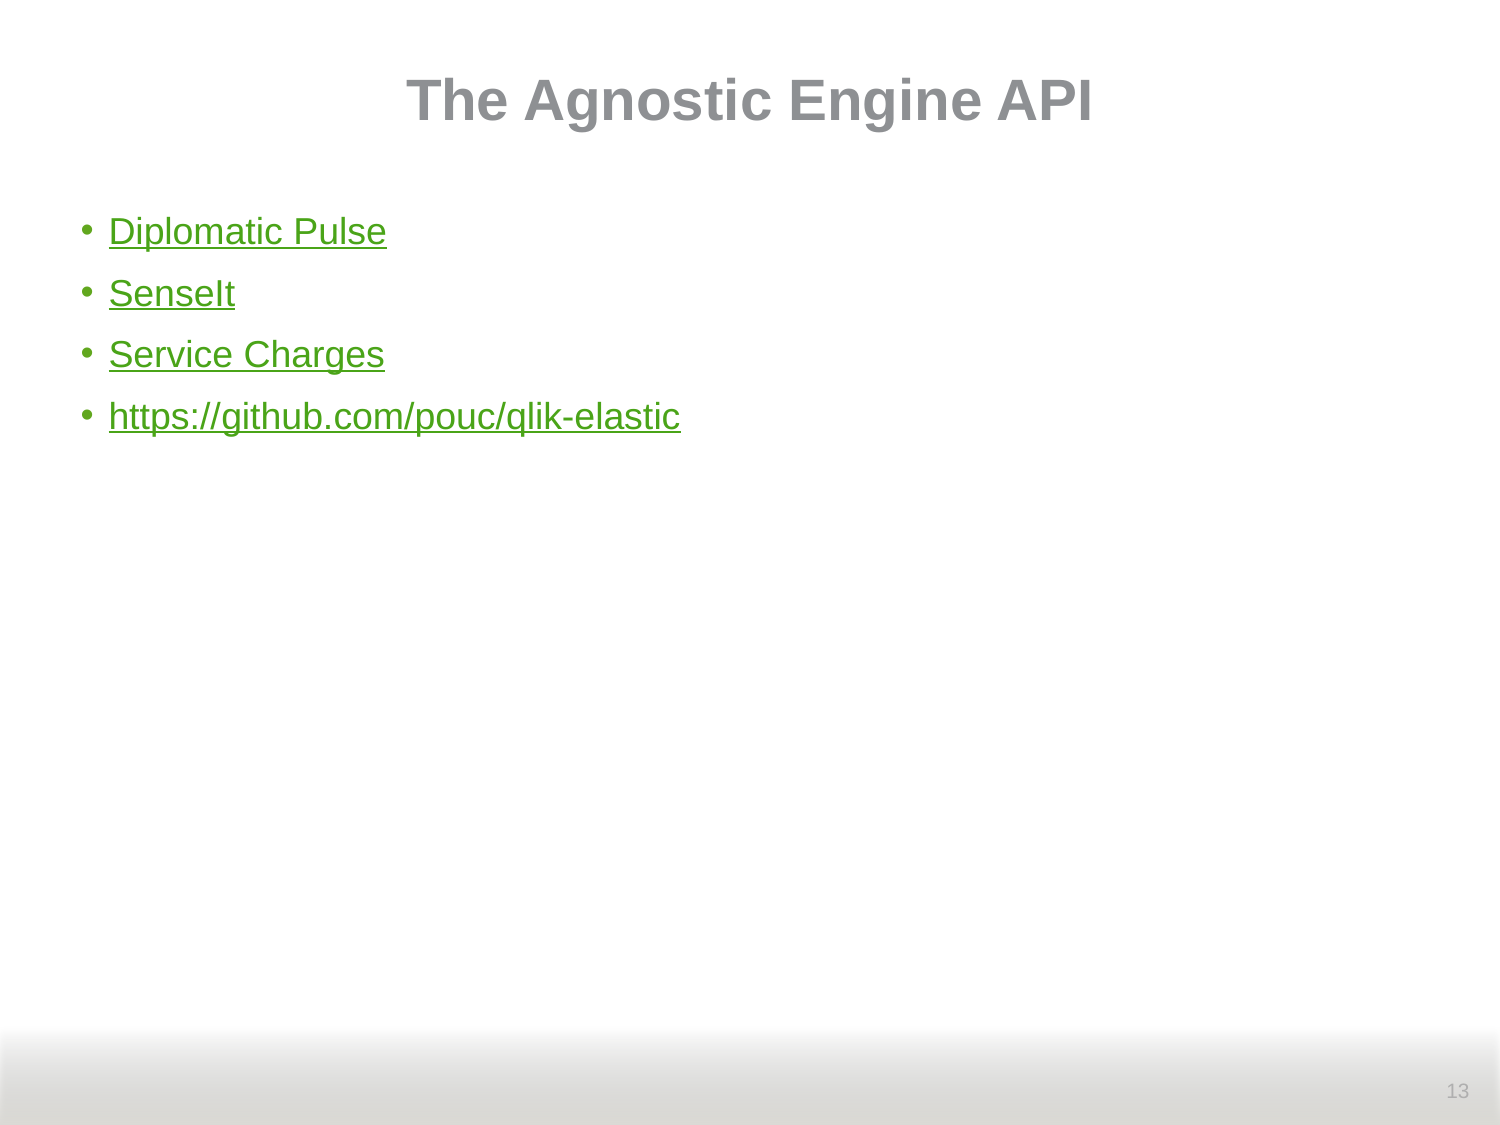

# The Agnostic Engine API
Diplomatic Pulse
SenseIt
Service Charges
https://github.com/pouc/qlik-elastic